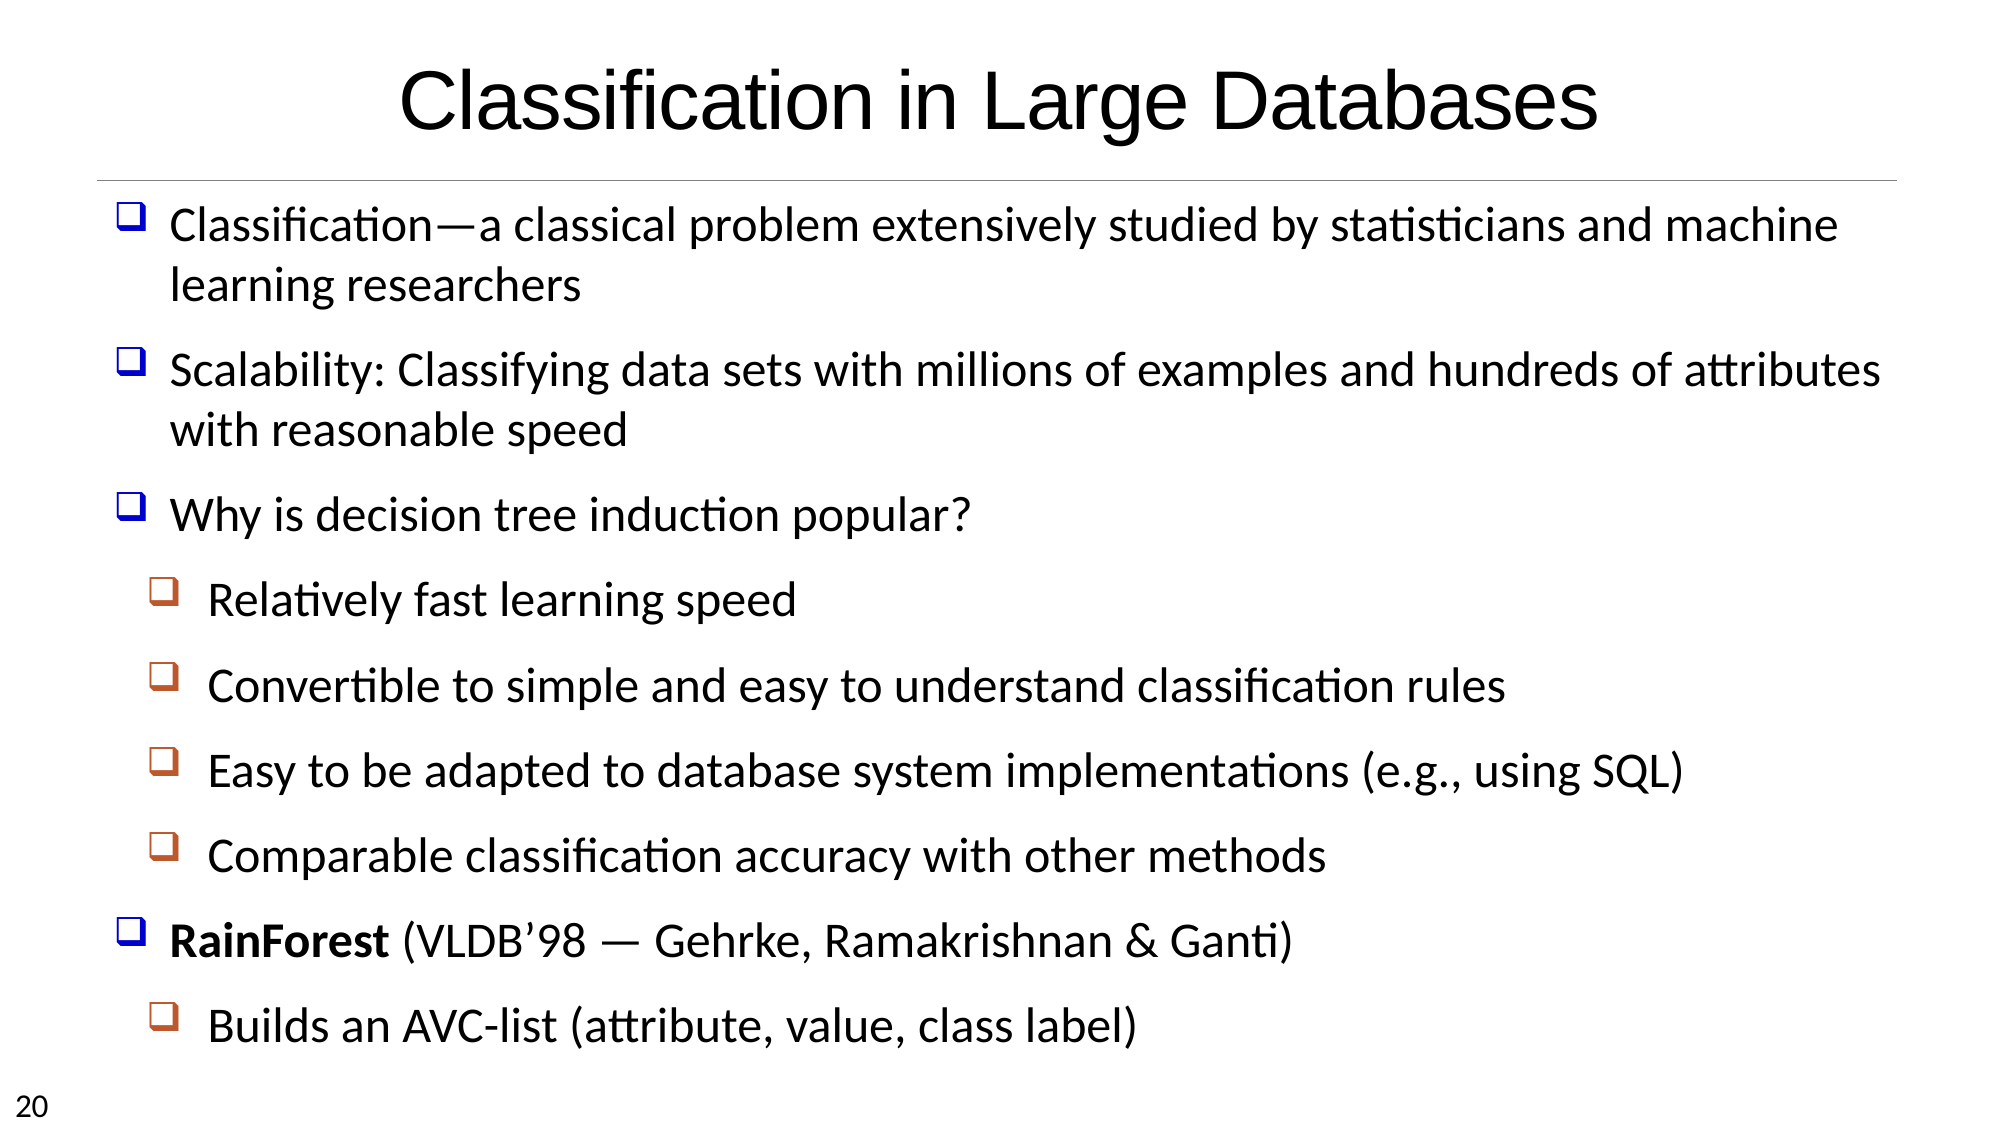

# Classification in Large Databases
Classification—a classical problem extensively studied by statisticians and machine learning researchers
Scalability: Classifying data sets with millions of examples and hundreds of attributes with reasonable speed
Why is decision tree induction popular?
Relatively fast learning speed
Convertible to simple and easy to understand classification rules
Easy to be adapted to database system implementations (e.g., using SQL)
Comparable classification accuracy with other methods
RainForest (VLDB’98 — Gehrke, Ramakrishnan & Ganti)
Builds an AVC-list (attribute, value, class label)